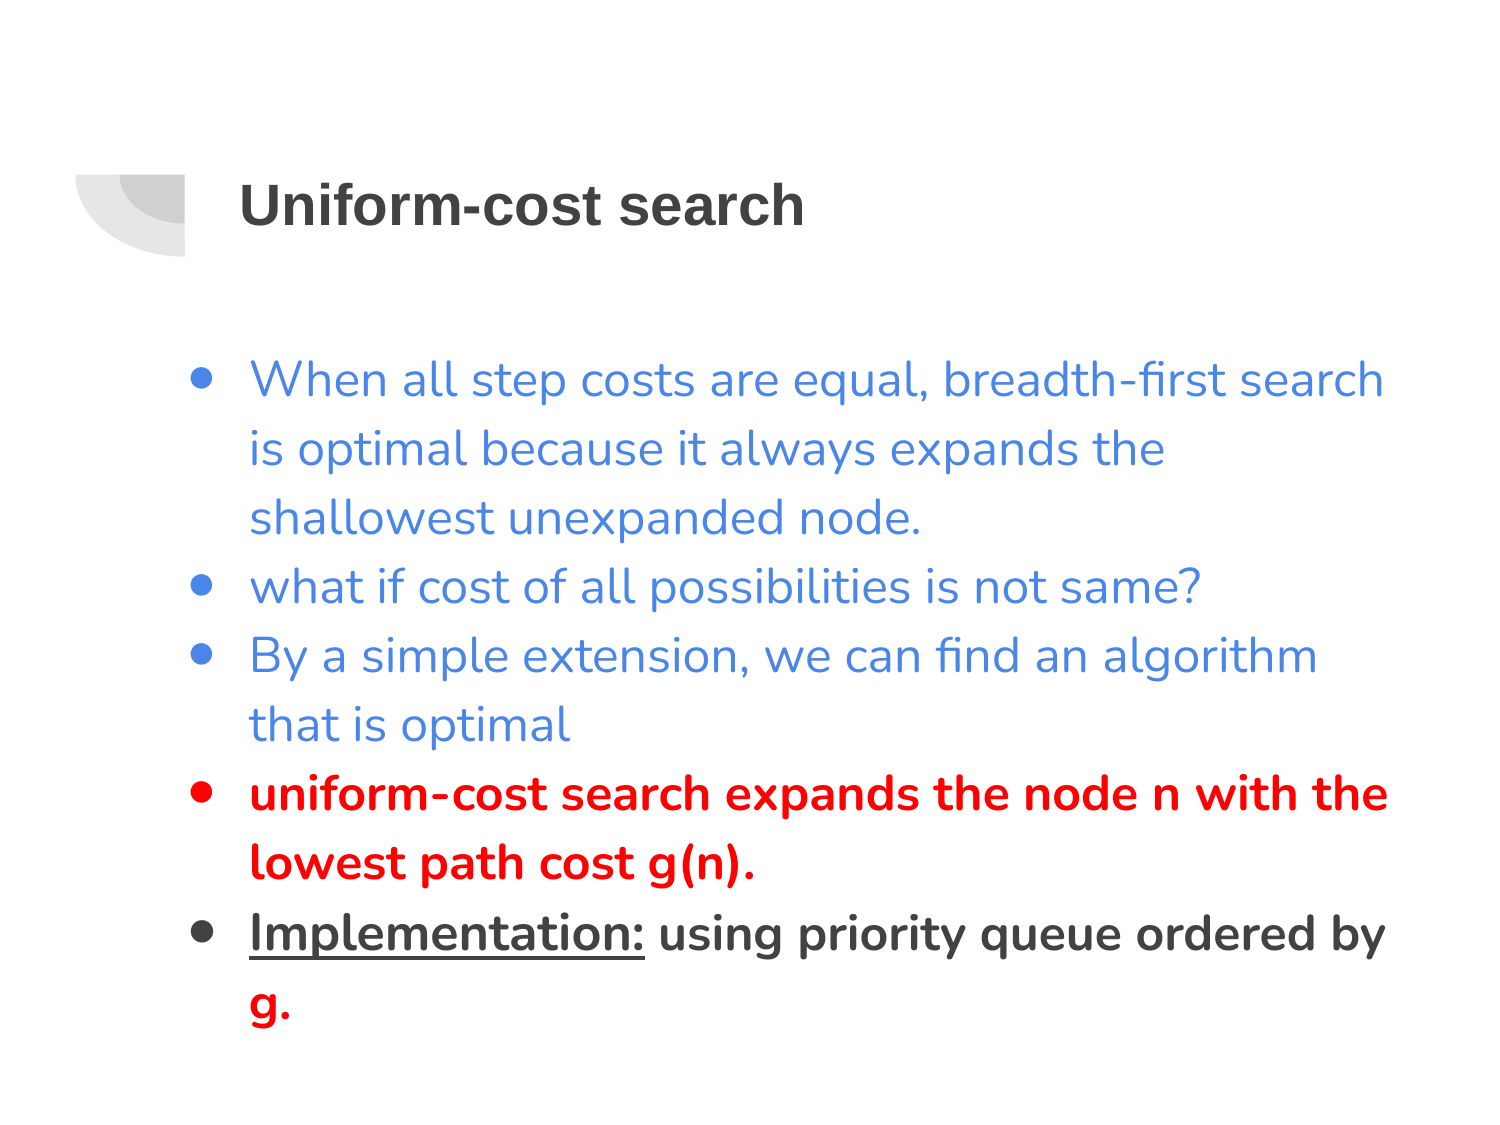

# Uniform-cost search
When all step costs are equal, breadth-first search is optimal because it always expands the shallowest unexpanded node.
what if cost of all possibilities is not same?
By a simple extension, we can find an algorithm that is optimal
uniform-cost search expands the node n with the lowest path cost g(n).
Implementation: using priority queue ordered by g.